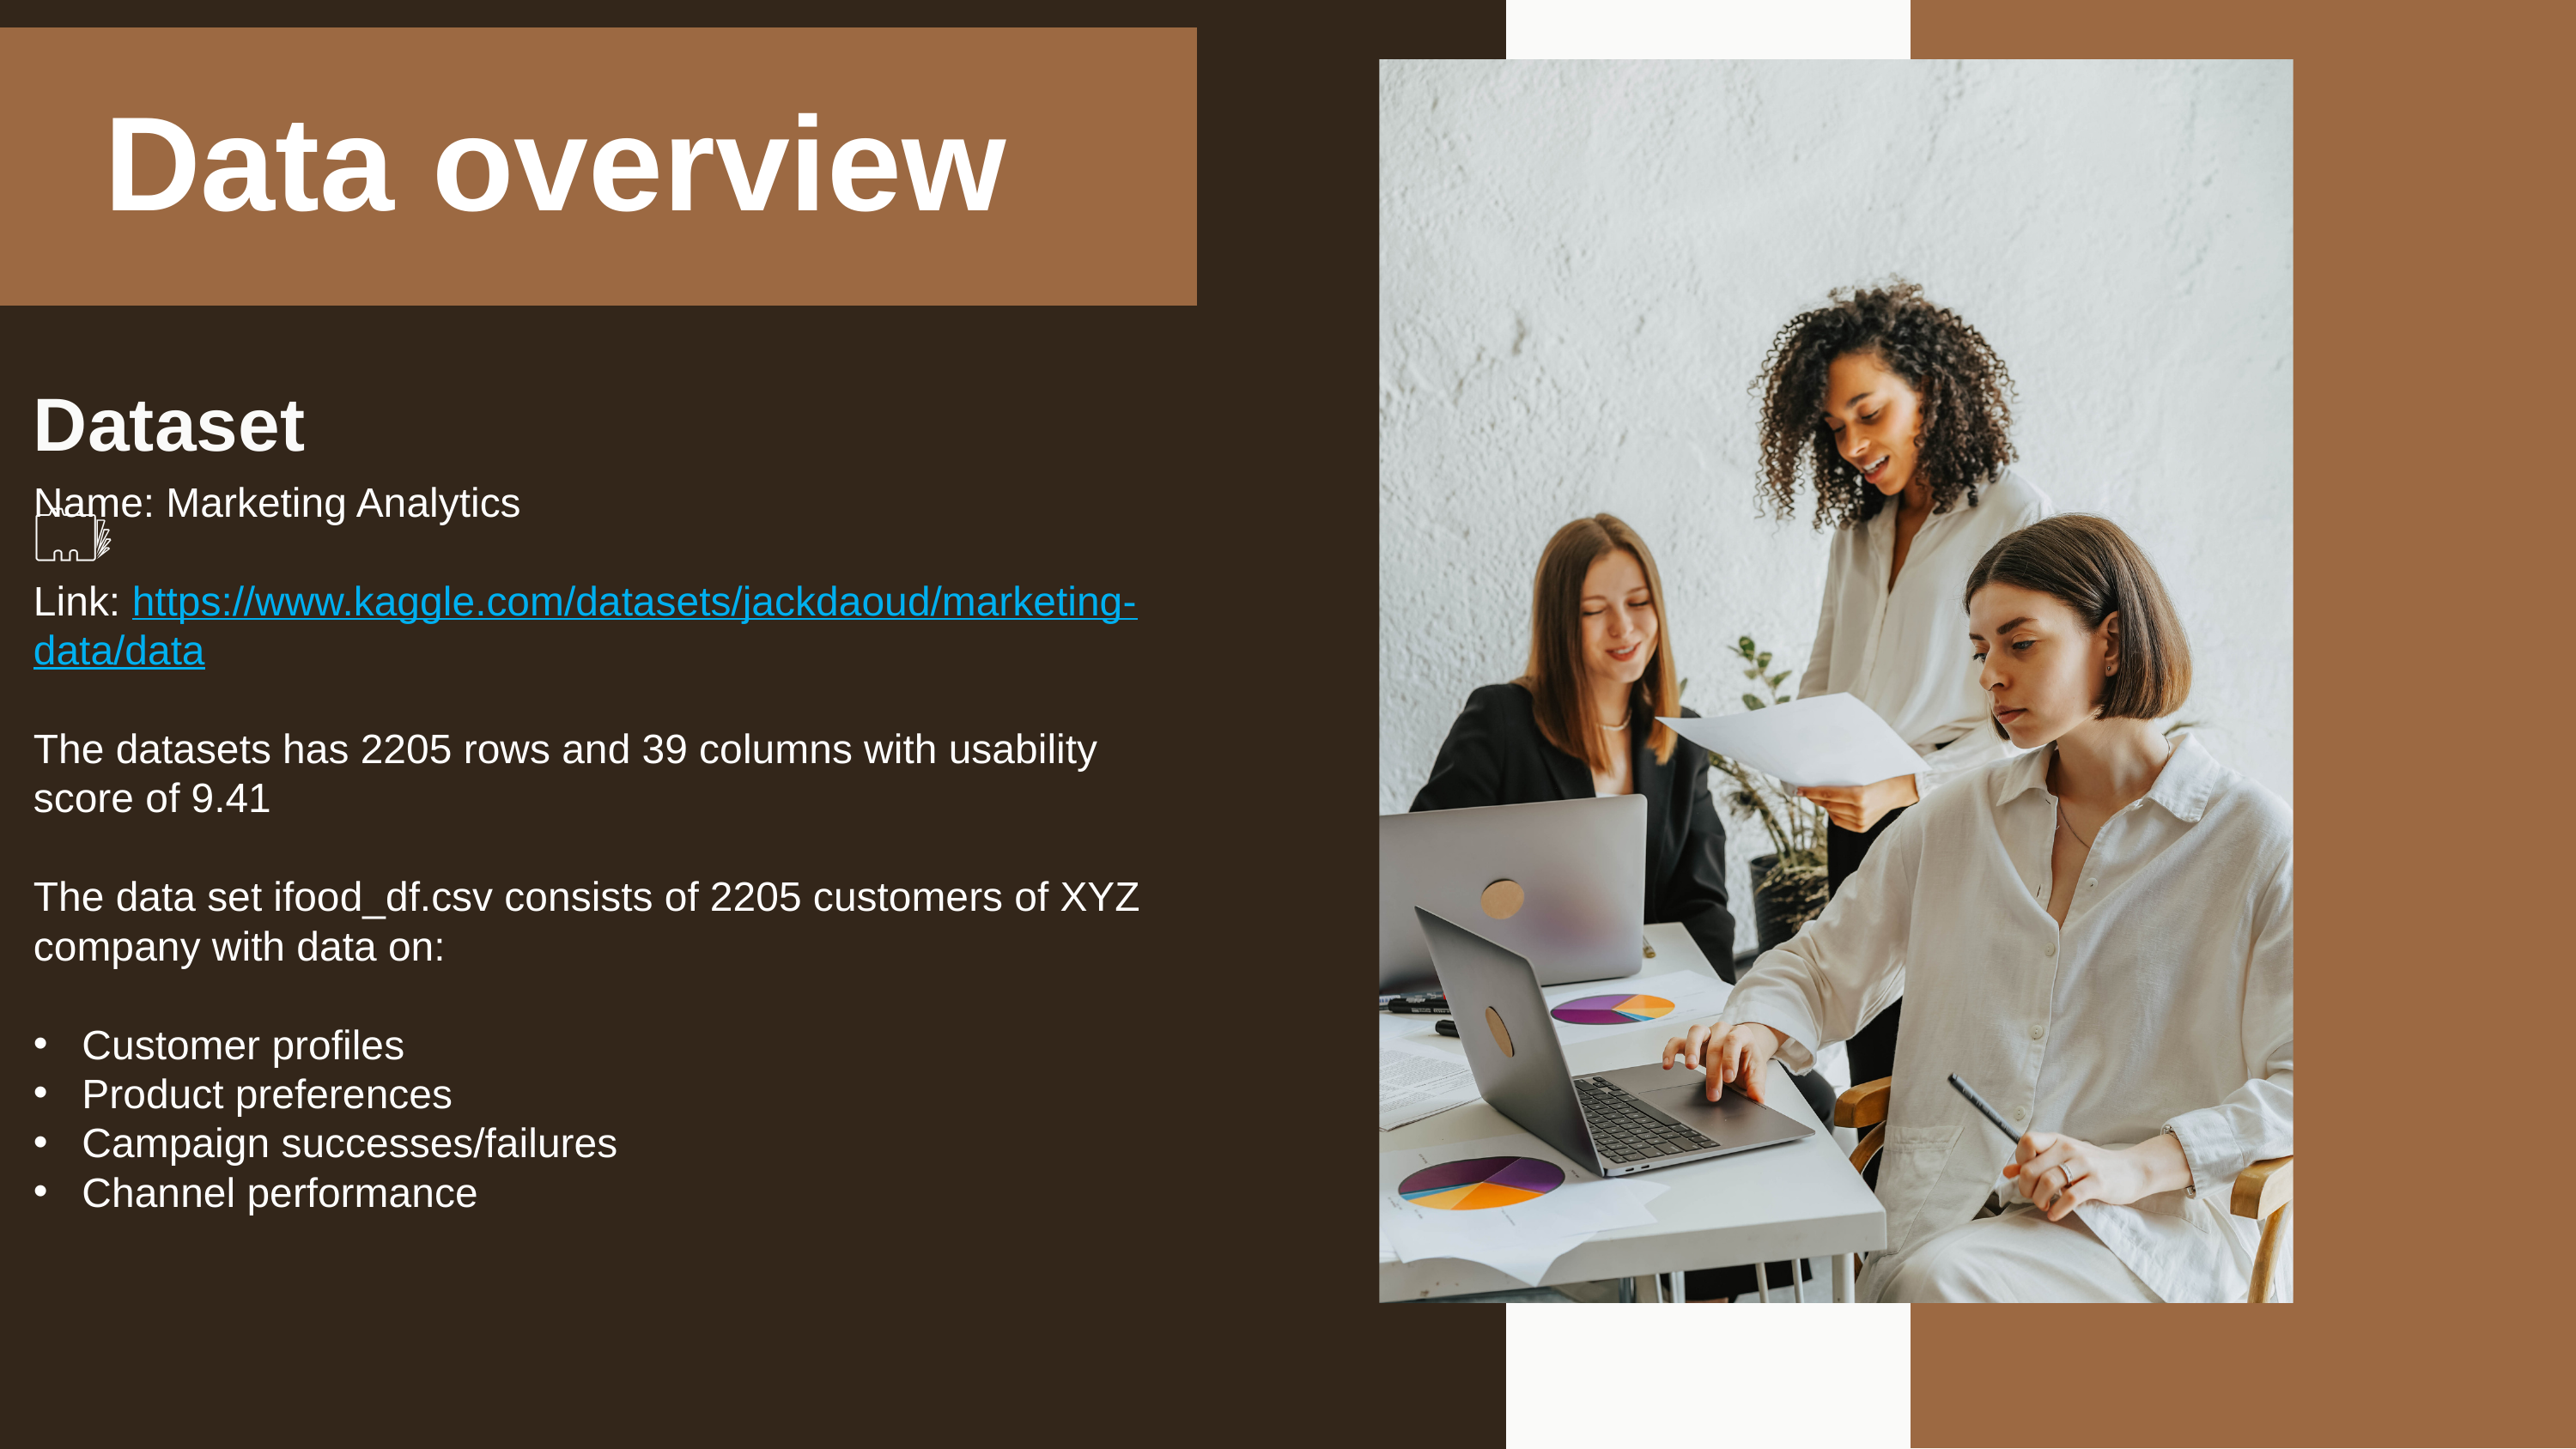

Data overview
Dataset 🗂️
Name: Marketing Analytics

Link: https://www.kaggle.com/datasets/jackdaoud/marketing-data/data

The datasets has 2205 rows and 39 columns with usability score of 9.41

The data set ifood_df.csv consists of 2205 customers of XYZ company with data on:

Customer profiles
Product preferences
Campaign successes/failures
Channel performance